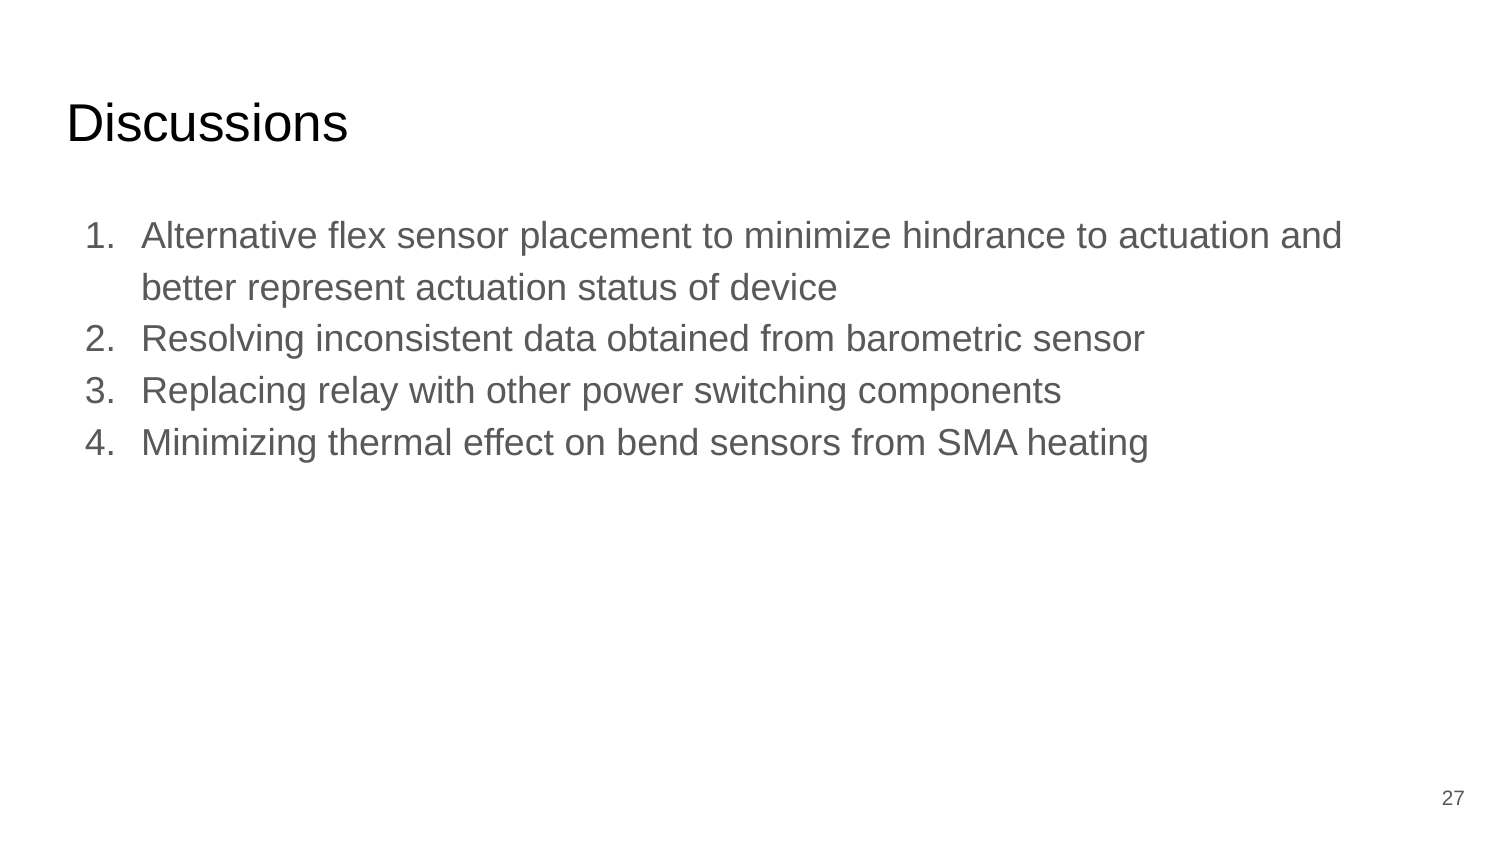

# Discussions
Alternative flex sensor placement to minimize hindrance to actuation and better represent actuation status of device
Resolving inconsistent data obtained from barometric sensor
Replacing relay with other power switching components
Minimizing thermal effect on bend sensors from SMA heating
27